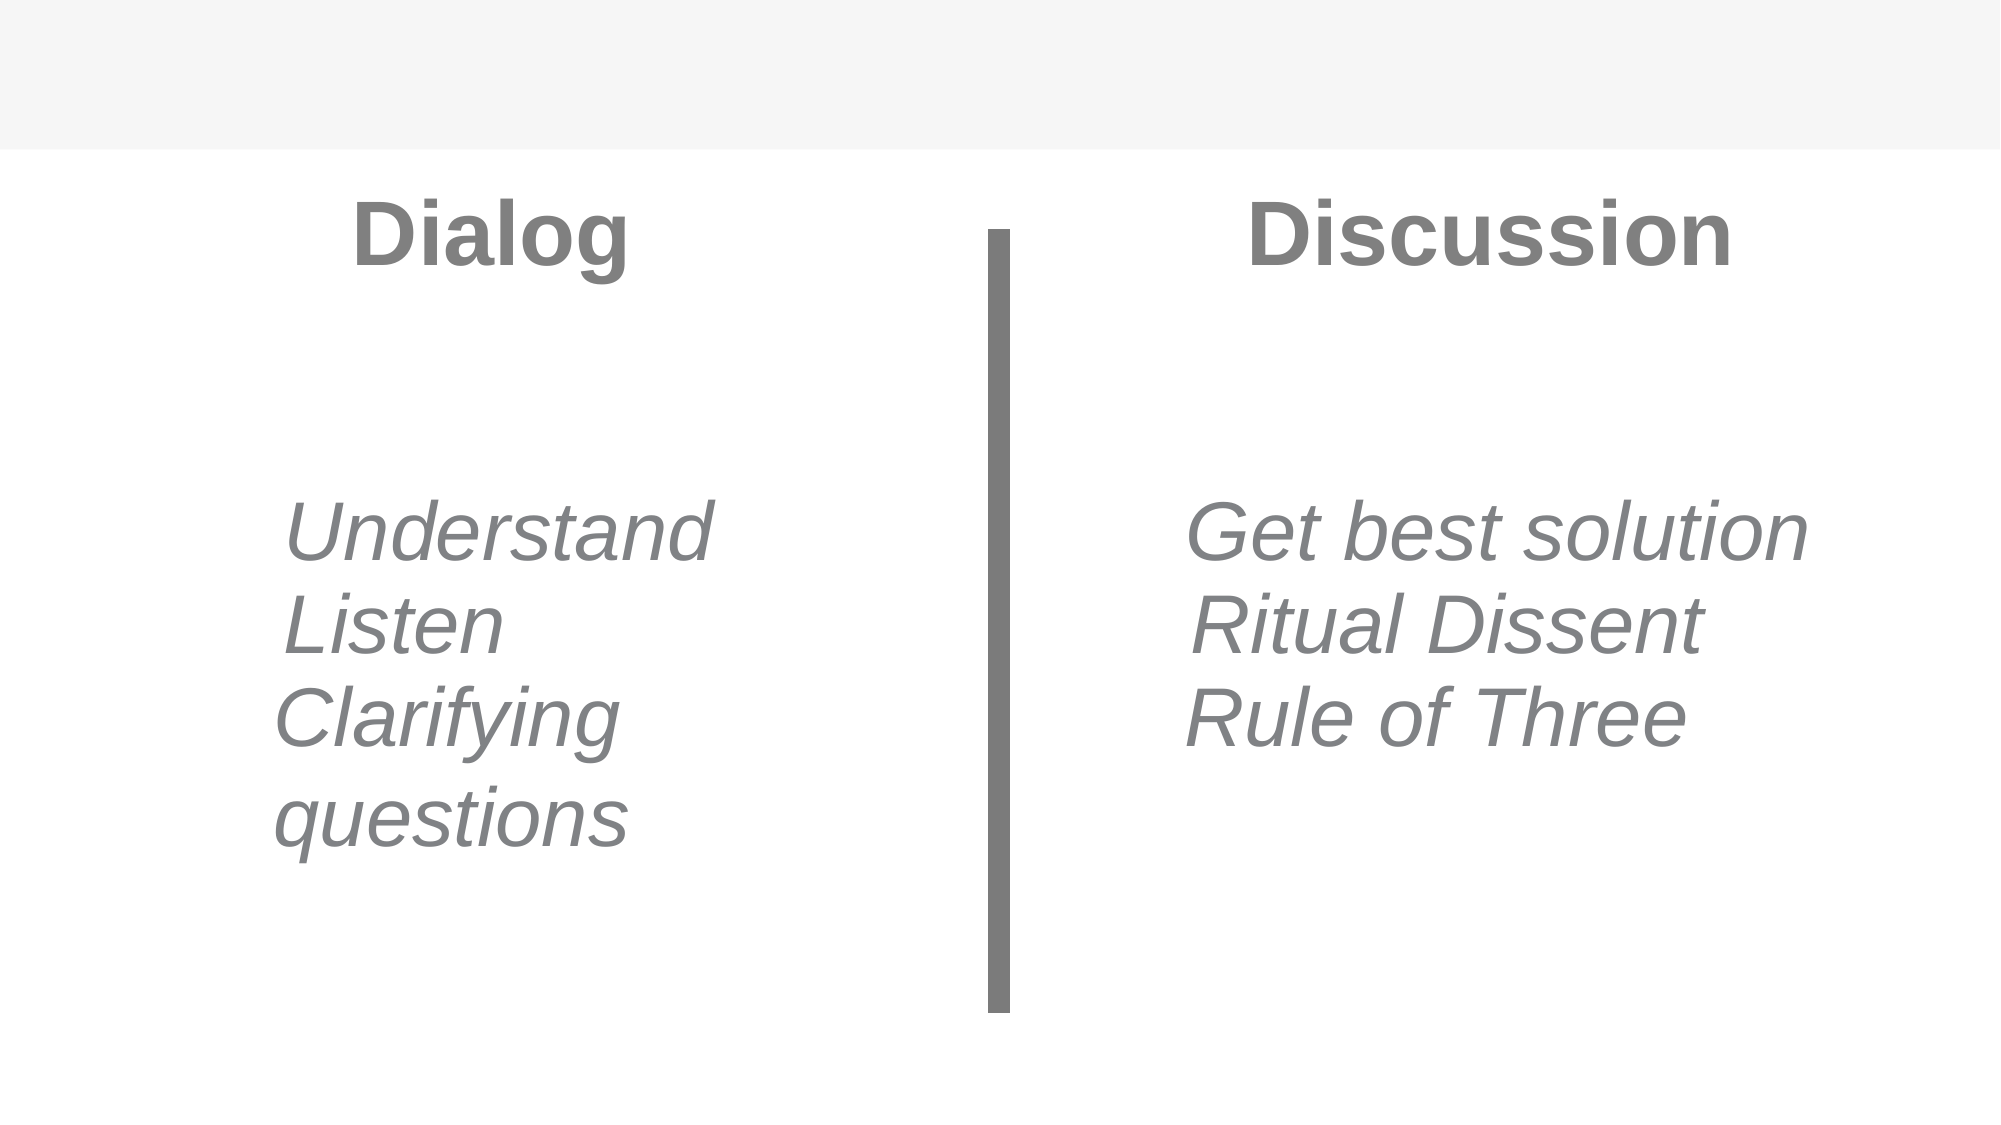

Dialog
# Discussion
Understand
Get best solution
Listen
Ritual Dissent
Clarifying questions
Rule of Three